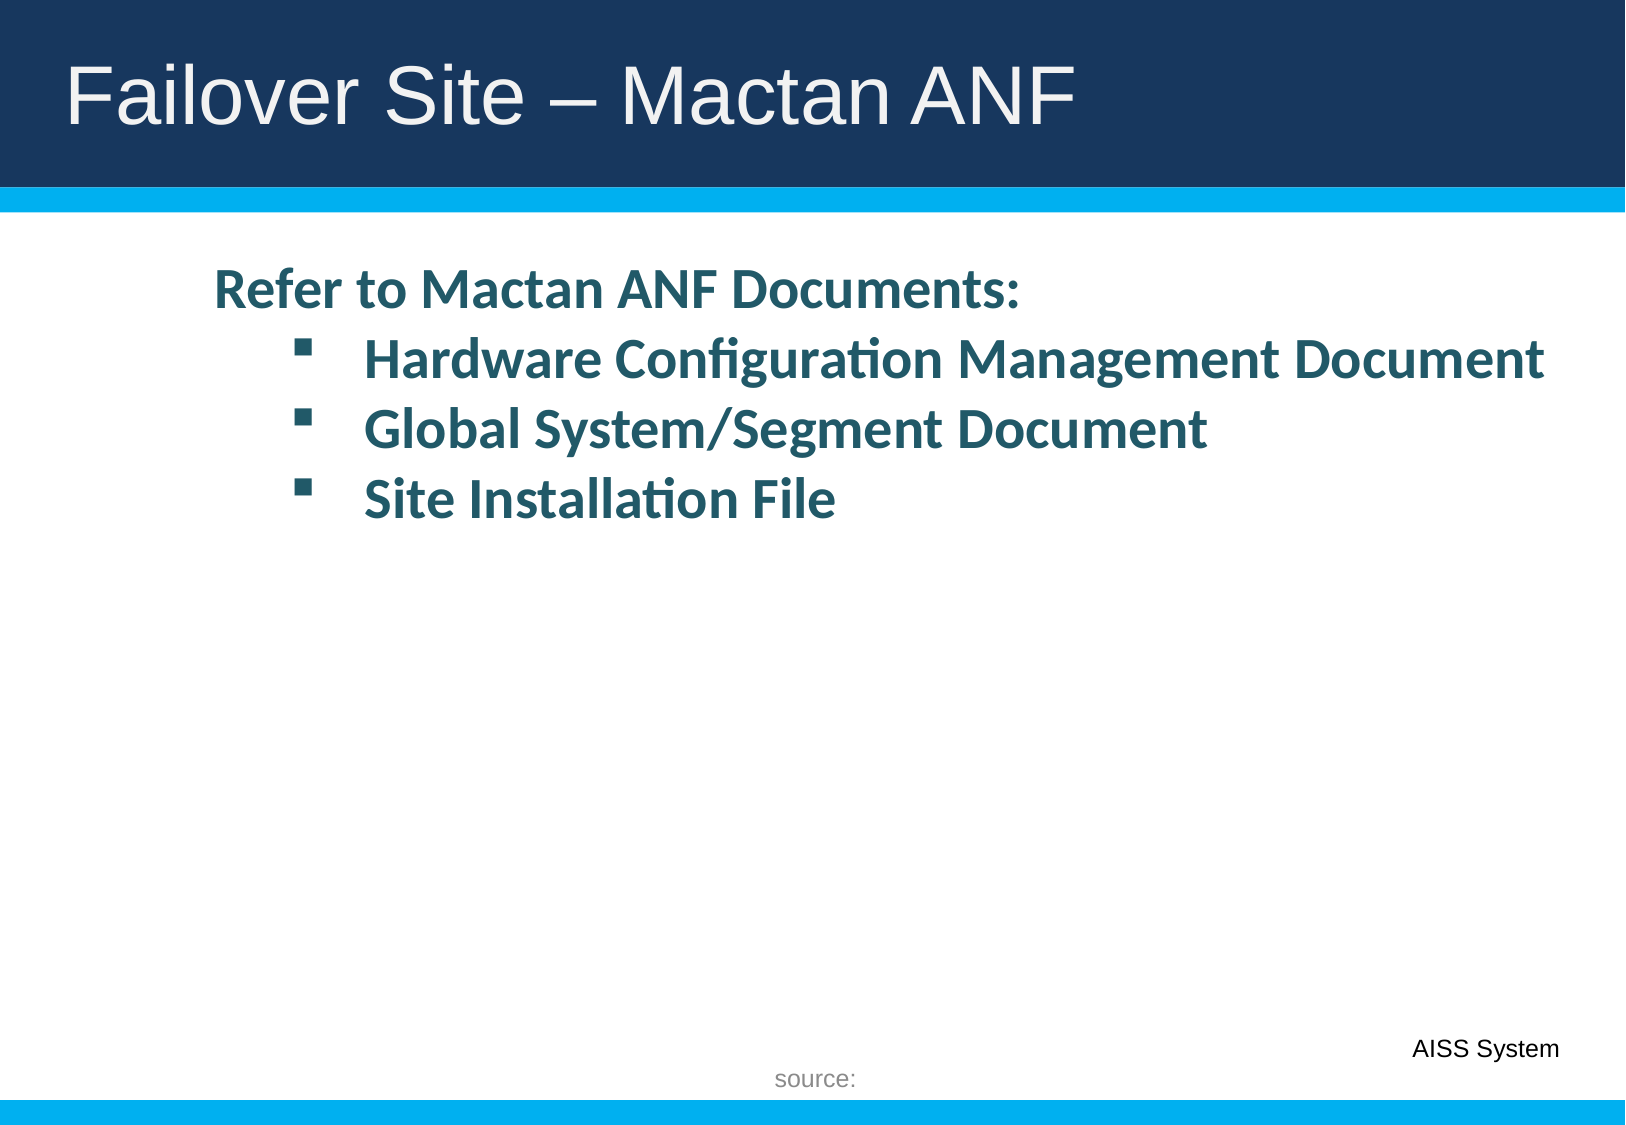

Failover Site – Mactan ANF

Title

	Refer to Mactan ANF Documents:
Hardware Configuration Management Document
Global System/Segment Document
Site Installation File

AISS System
source: